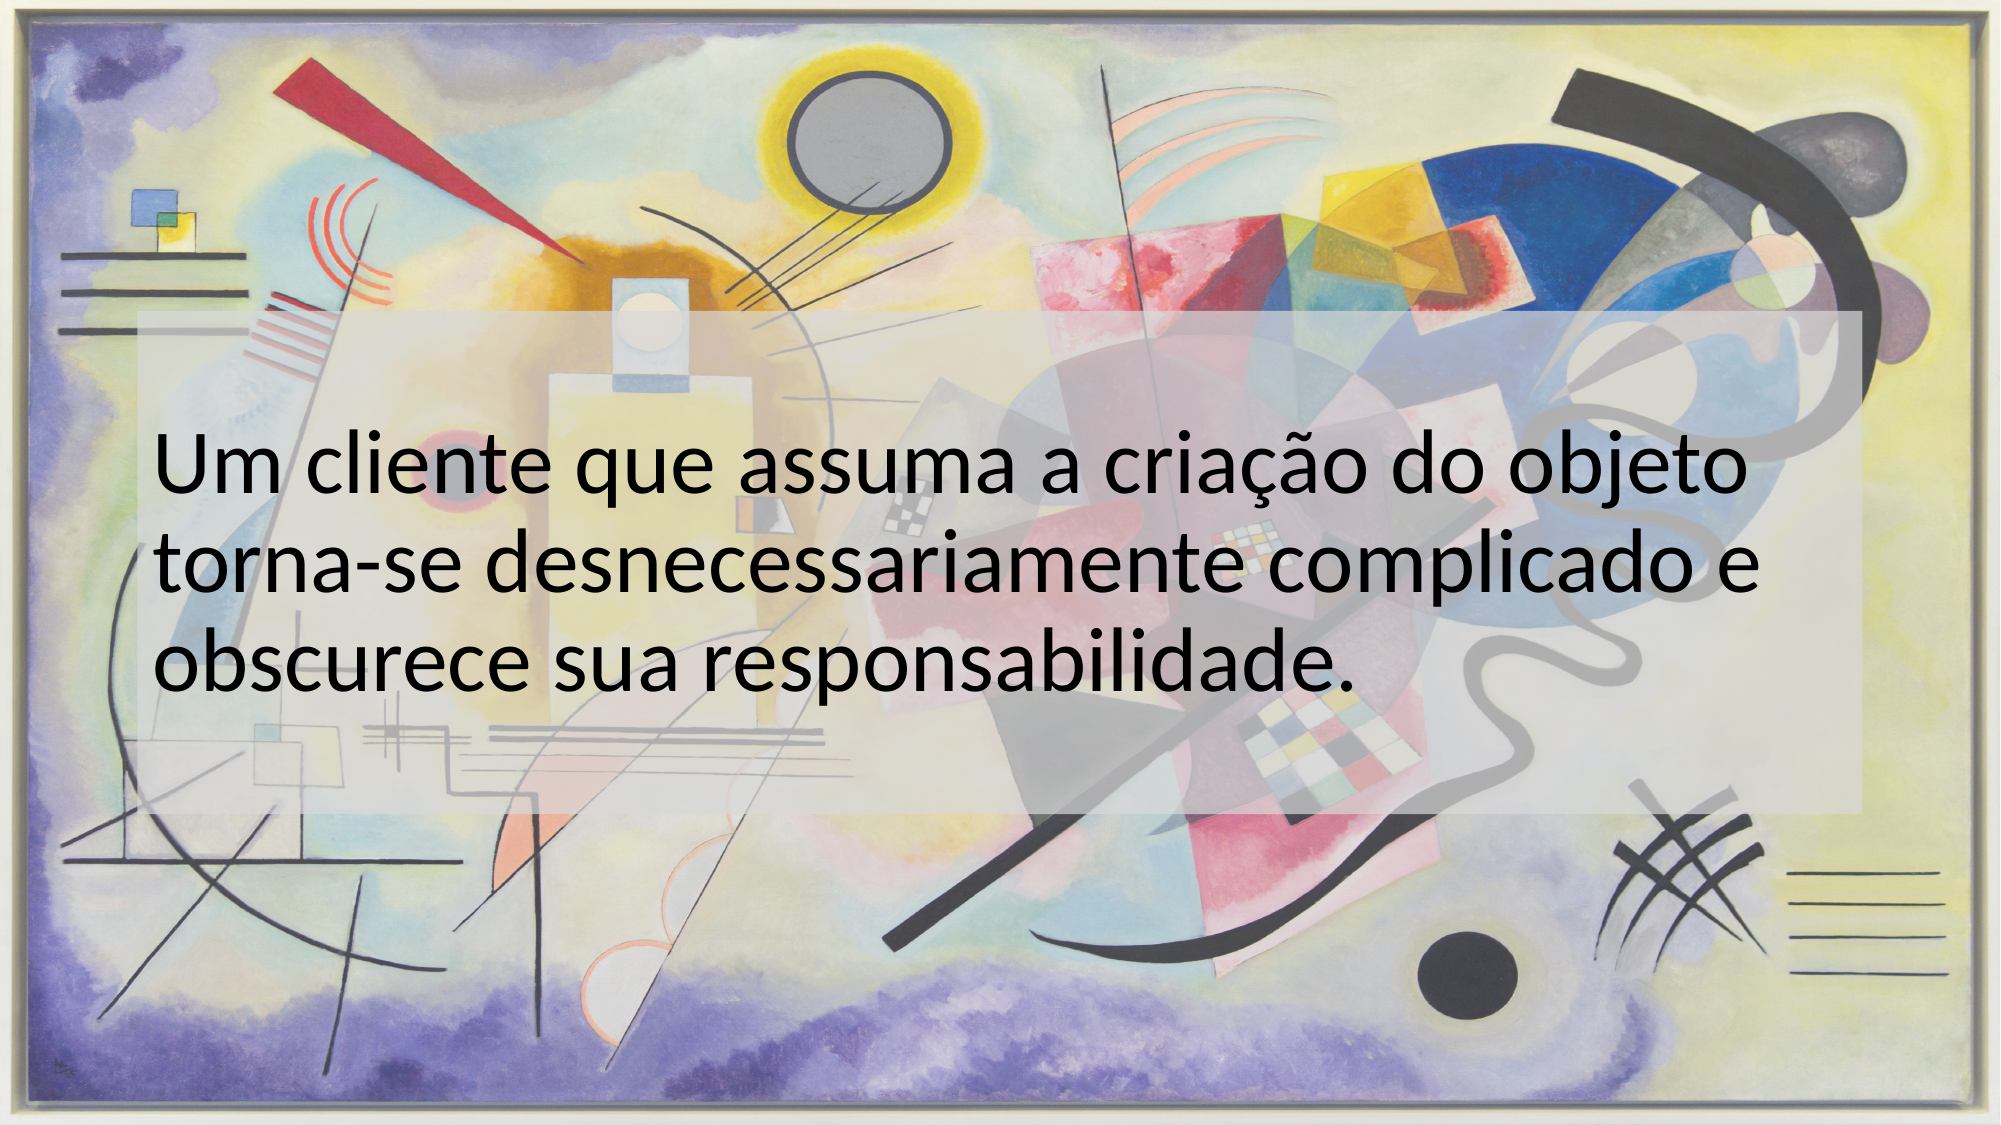

# Um cliente que assuma a criação do objeto torna-se desnecessariamente complicado e obscurece sua responsabilidade.